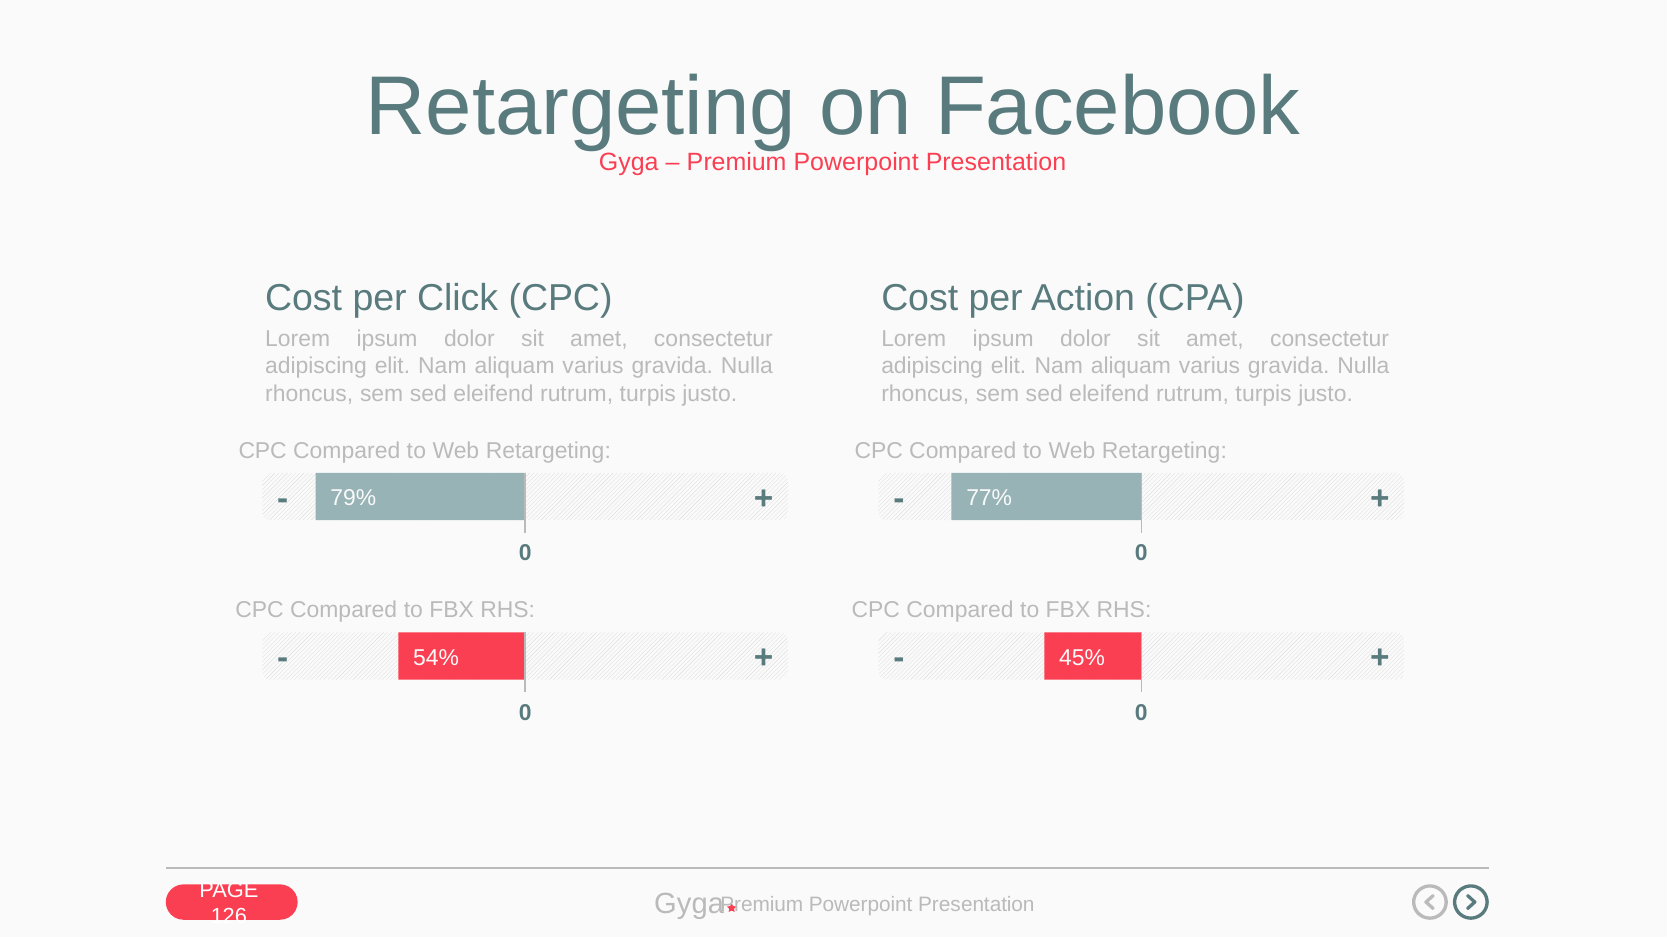

Retargeting on Facebook
Gyga – Premium Powerpoint Presentation
Cost per Click (CPC)
Lorem ipsum dolor sit amet, consectetur adipiscing elit. Nam aliquam varius gravida. Nulla rhoncus, sem sed eleifend rutrum, turpis justo.
Cost per Action (CPA)
Lorem ipsum dolor sit amet, consectetur adipiscing elit. Nam aliquam varius gravida. Nulla rhoncus, sem sed eleifend rutrum, turpis justo.
CPC Compared to Web Retargeting:
CPC Compared to Web Retargeting:
-
+
-
+

79%

77%
0
0
CPC Compared to FBX RHS:
CPC Compared to FBX RHS:
-
+
-
+

54%

45%
0
0